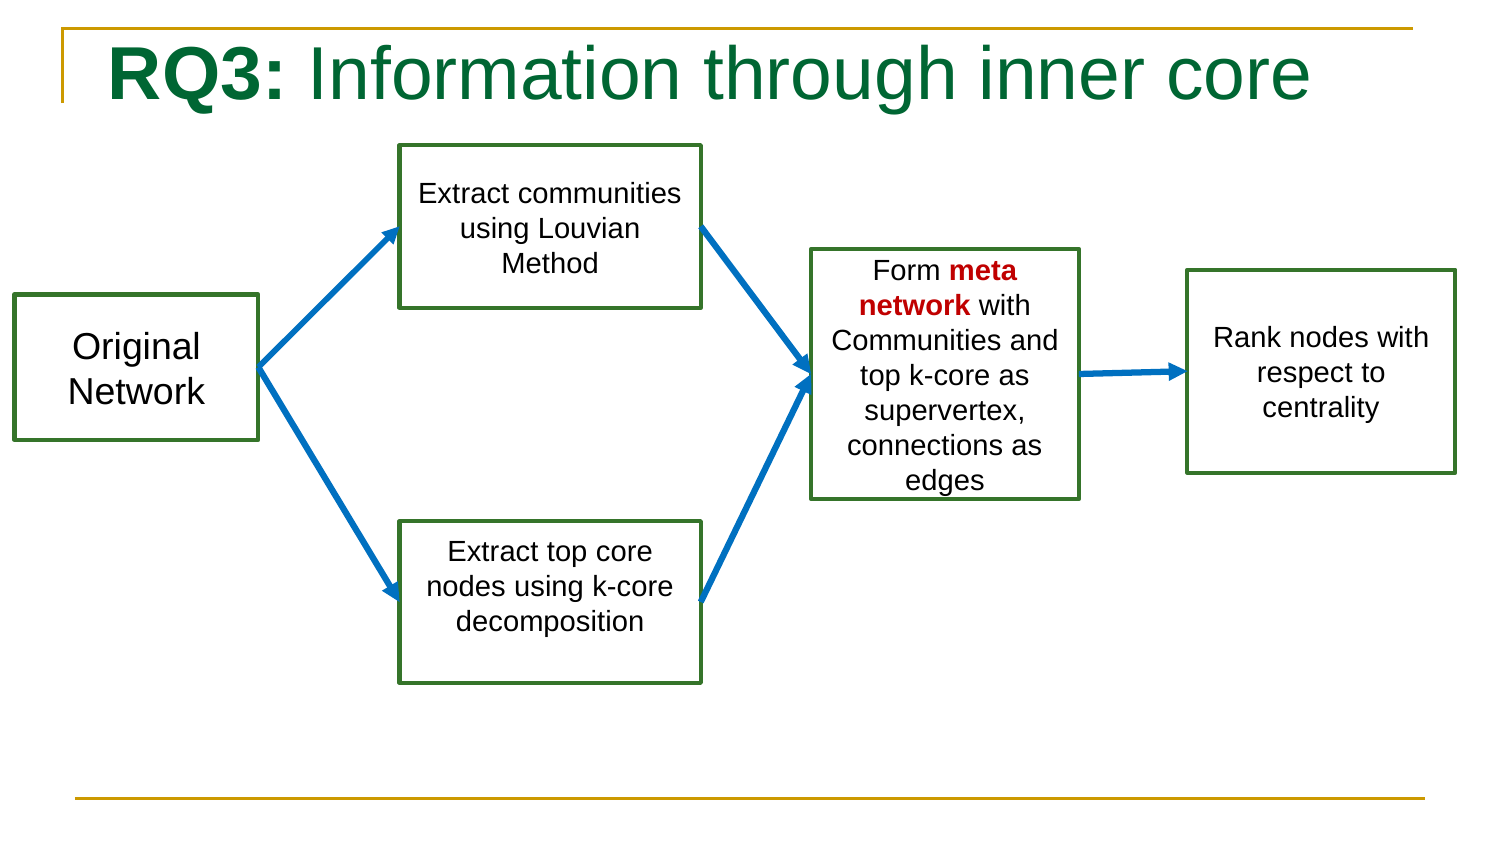

# RQ3: Information through inner core
Extract communities using Louvian Method

Form meta network with
Communities and top k-core as supervertex, connections as edges
Rank nodes with respect to centrality
Original Network
Extract top core nodes using k-core
decomposition